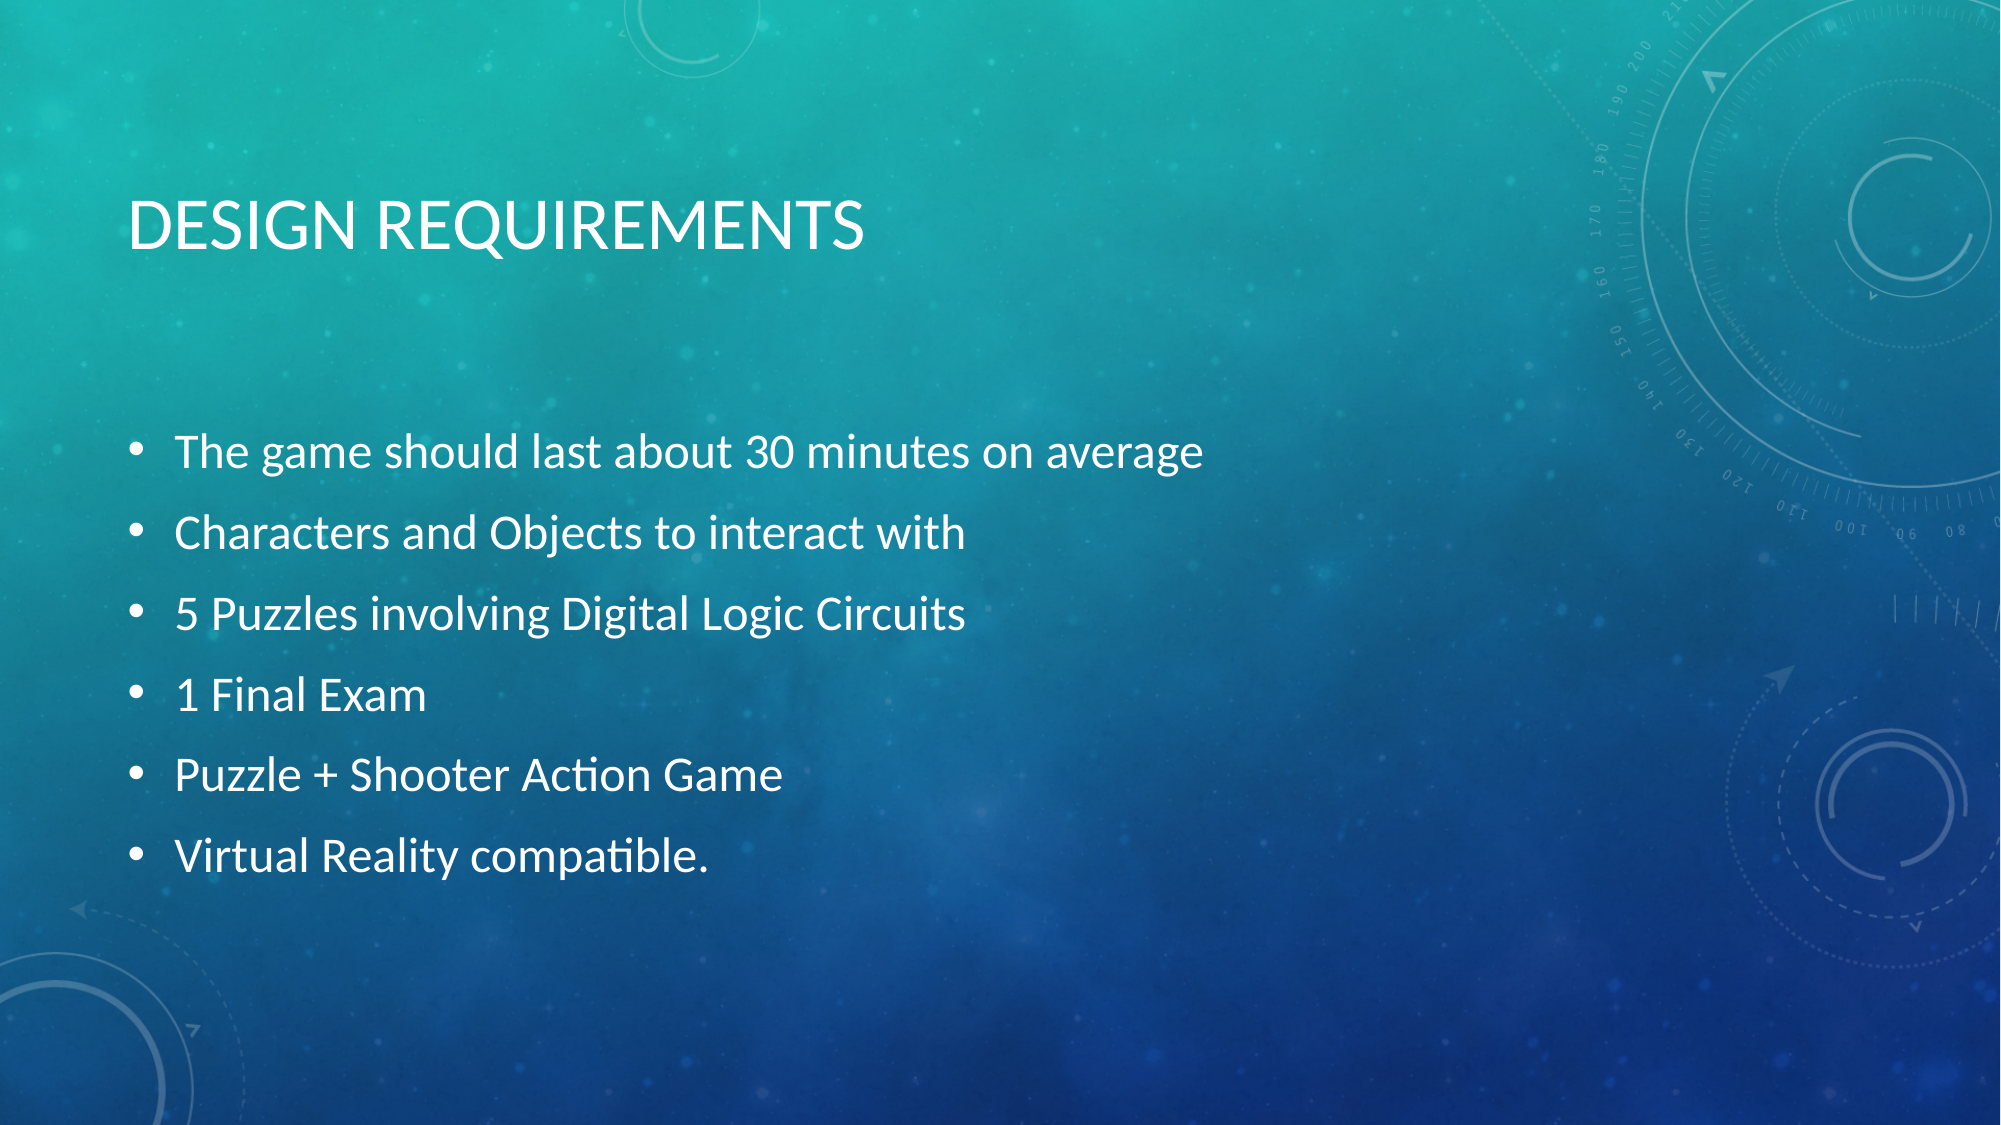

# Design Requirements
The game should last about 30 minutes on average
Characters and Objects to interact with
5 Puzzles involving Digital Logic Circuits
1 Final Exam
Puzzle + Shooter Action Game
Virtual Reality compatible.